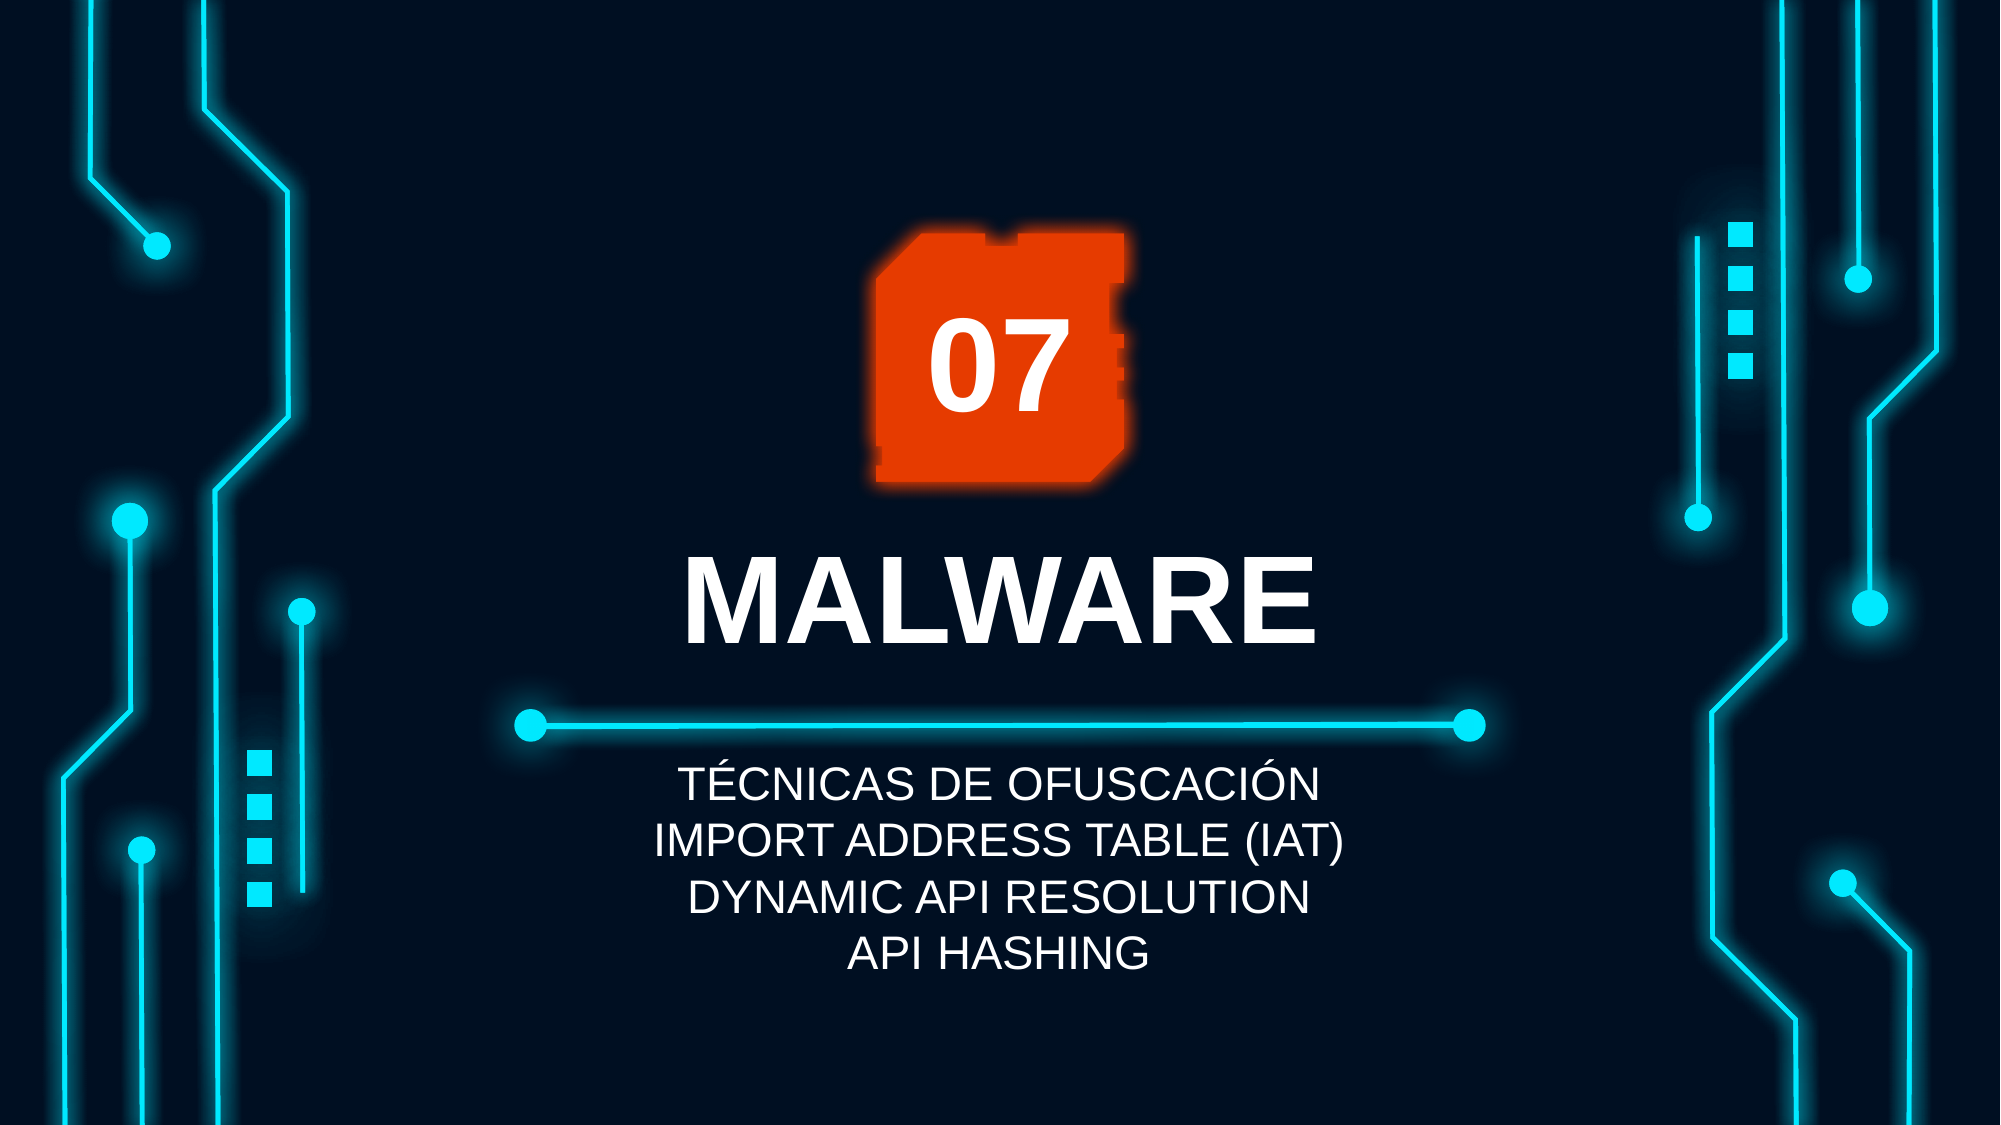

07
# MALWARE

TÉCNICAS DE OFUSCACIÓN
IMPORT ADDRESS TABLE (IAT)
DYNAMIC API RESOLUTION
API HASHING